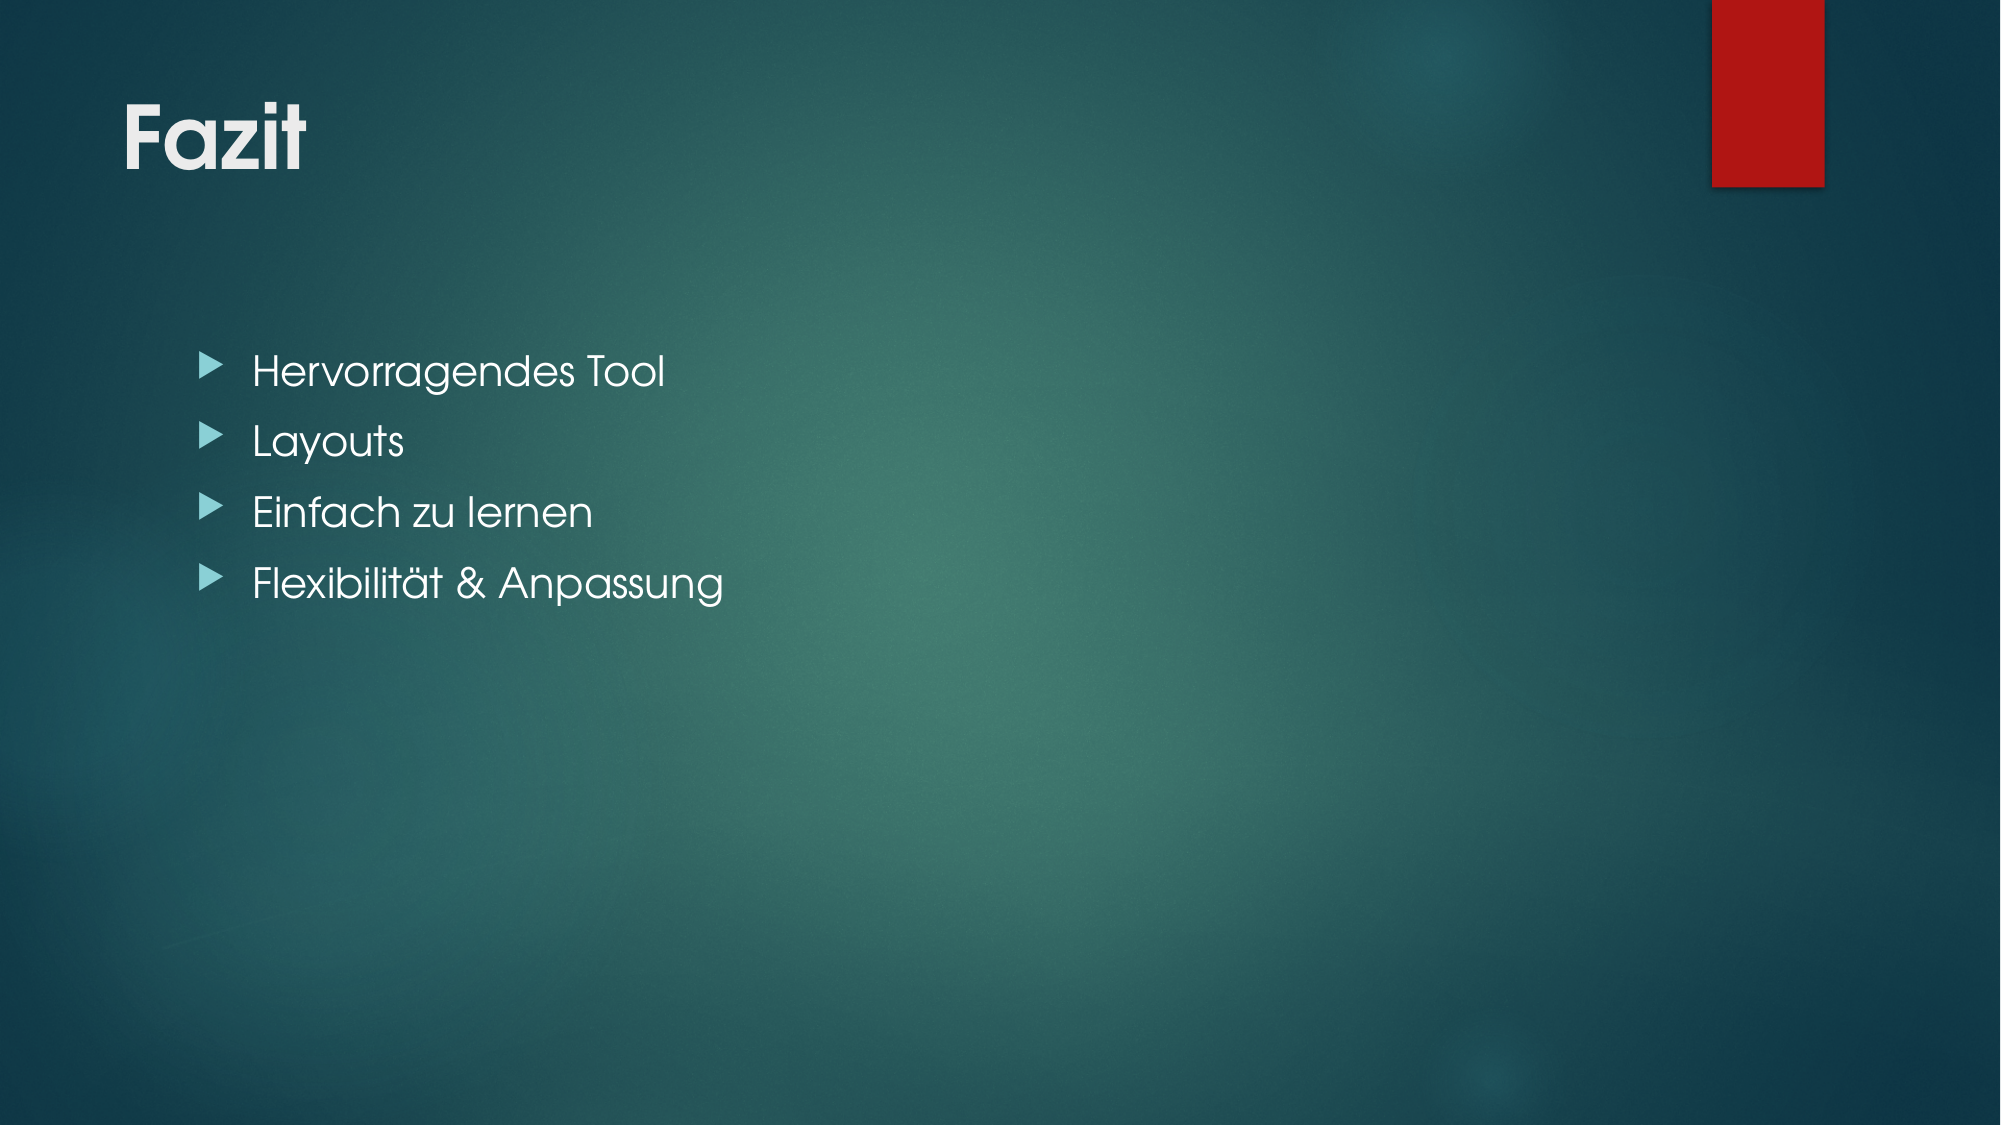

# Fazit
Hervorragendes Tool
Layouts
Einfach zu lernen
Flexibilität & Anpassung